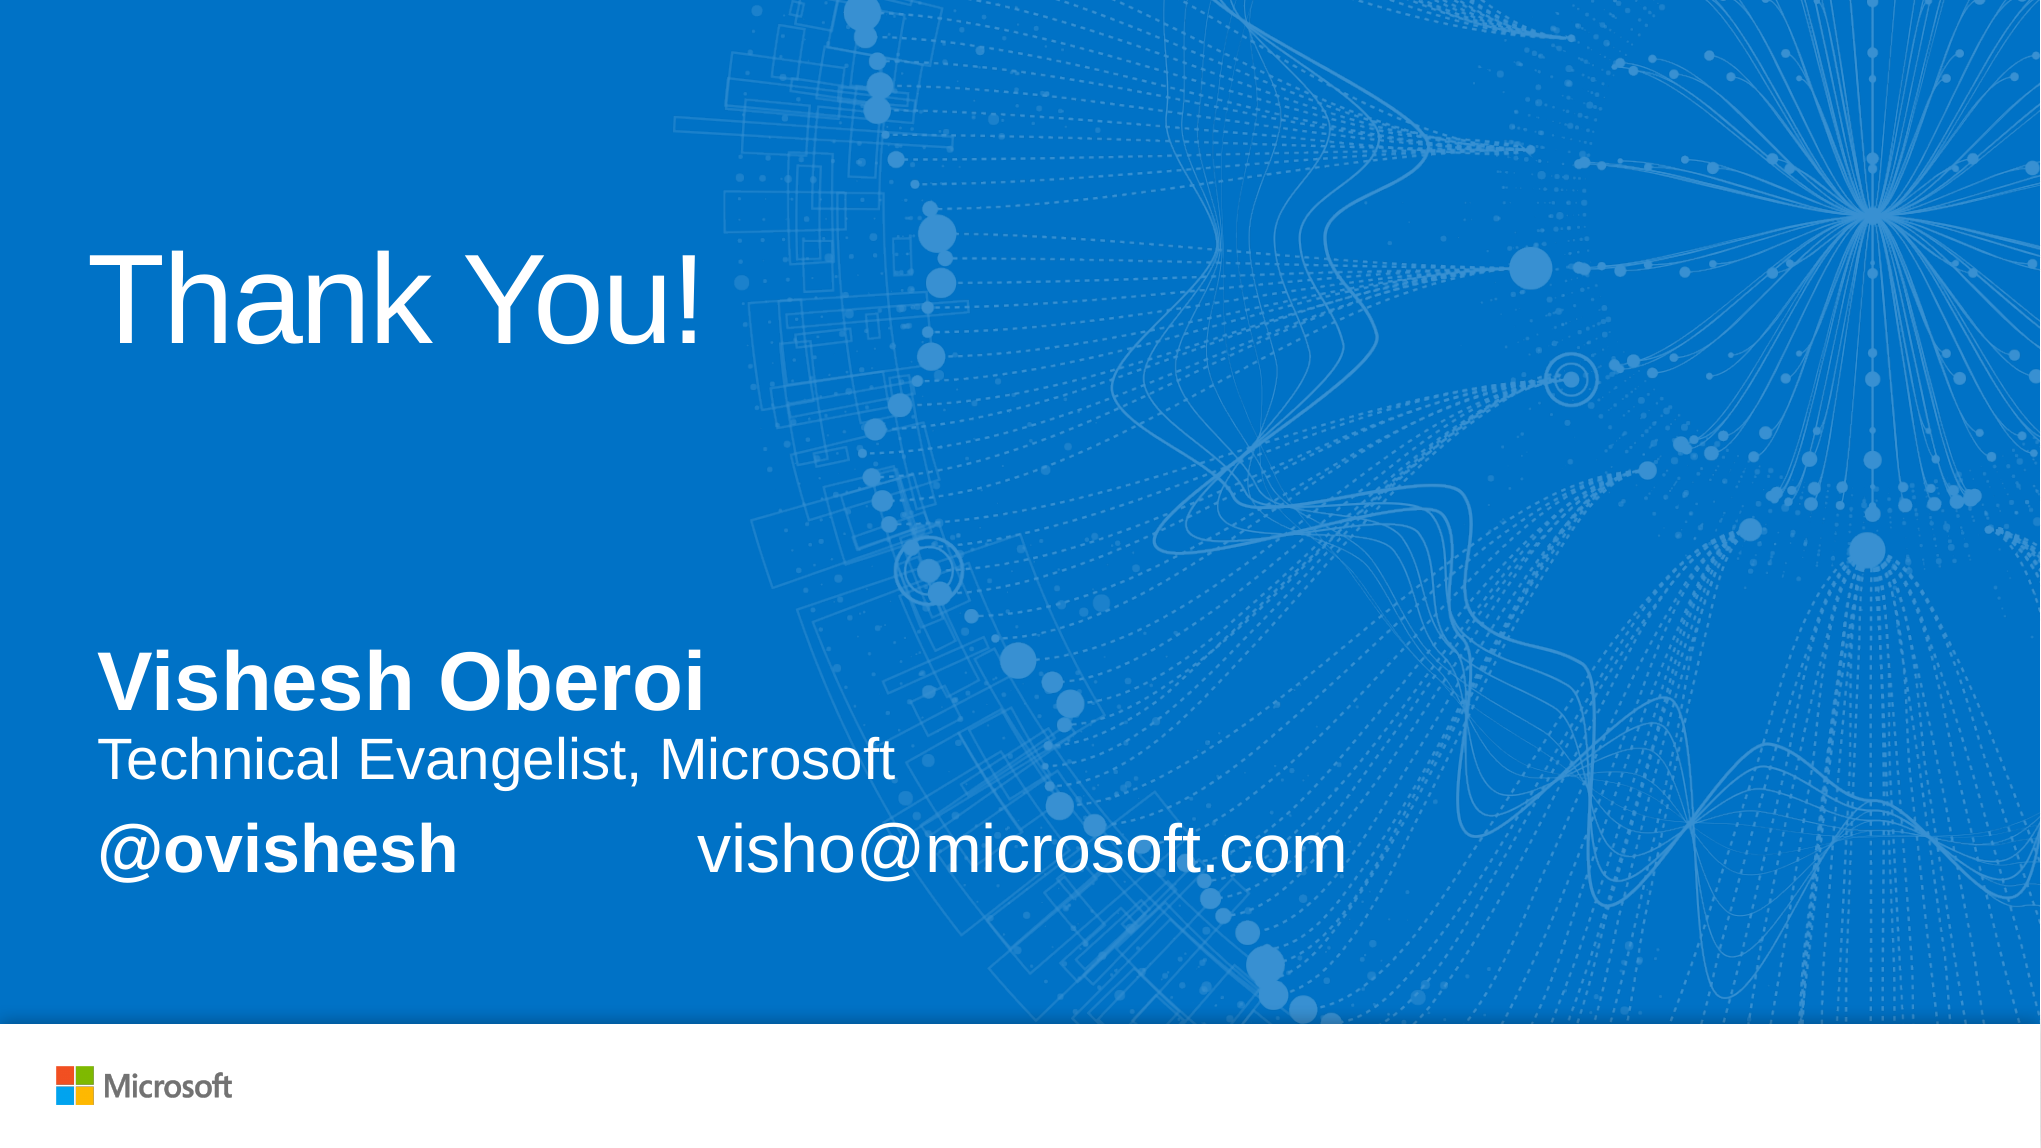

# Thank You!
Vishesh Oberoi
Technical Evangelist, Microsoft

@ovishesh		visho@microsoft.com